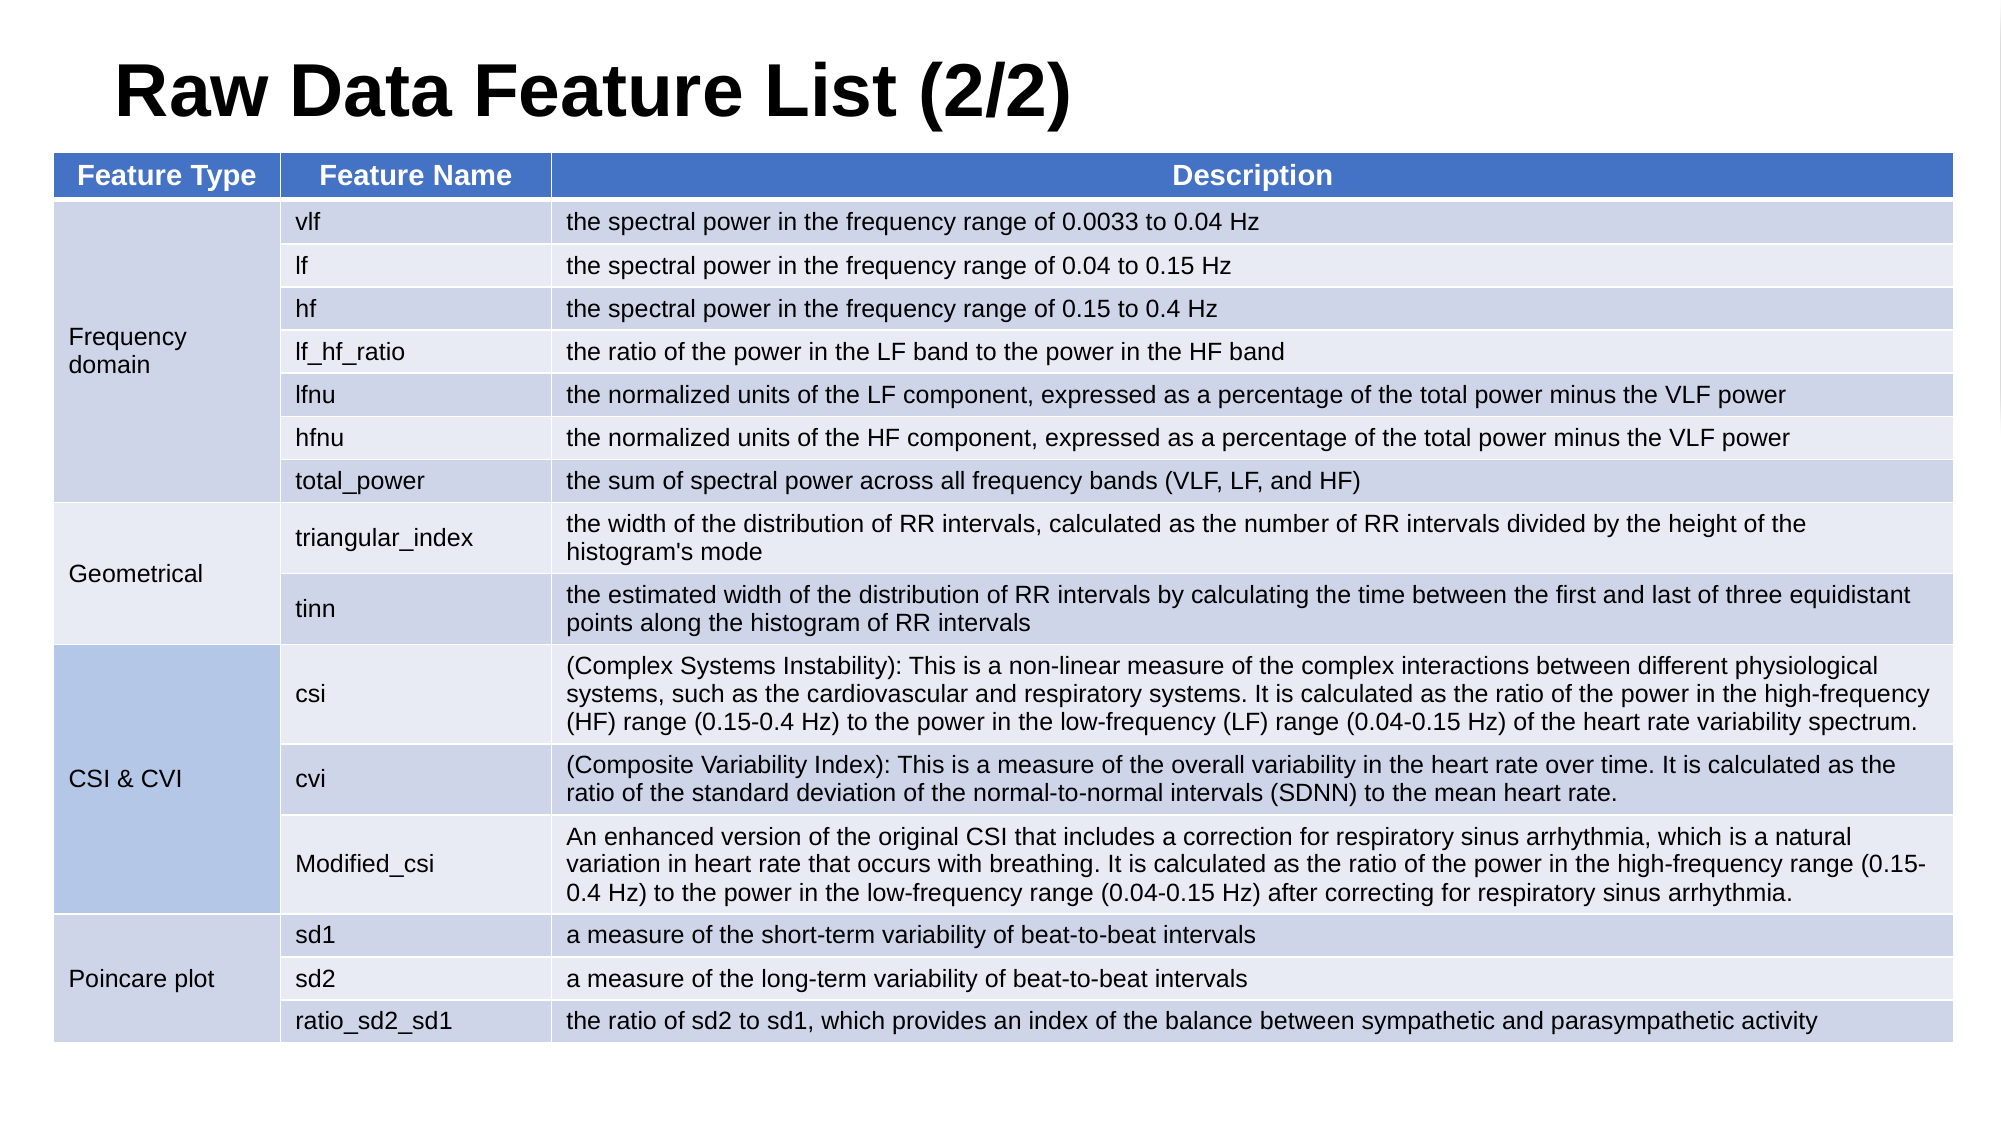

Raw Data Feature List (2/2)

| Feature Type | Feature Name | Description |
| --- | --- | --- |
| Frequency domain | vlf | the spectral power in the frequency range of 0.0033 to 0.04 Hz |
|  | lf | the spectral power in the frequency range of 0.04 to 0.15 Hz |
|  | hf | the spectral power in the frequency range of 0.15 to 0.4 Hz |
|  | lf\_hf\_ratio | the ratio of the power in the LF band to the power in the HF band |
|  | lfnu | the normalized units of the LF component, expressed as a percentage of the total power minus the VLF power |
|  | hfnu | the normalized units of the HF component, expressed as a percentage of the total power minus the VLF power |
|  | total\_power | the sum of spectral power across all frequency bands (VLF, LF, and HF) |
| Geometrical | triangular\_index | the width of the distribution of RR intervals, calculated as the number of RR intervals divided by the height of the histogram's mode |
|  | tinn | the estimated width of the distribution of RR intervals by calculating the time between the first and last of three equidistant points along the histogram of RR intervals |
| CSI & CVI | csi | (Complex Systems Instability): This is a non-linear measure of the complex interactions between different physiological systems, such as the cardiovascular and respiratory systems. It is calculated as the ratio of the power in the high-frequency (HF) range (0.15-0.4 Hz) to the power in the low-frequency (LF) range (0.04-0.15 Hz) of the heart rate variability spectrum. |
|  | cvi | (Composite Variability Index): This is a measure of the overall variability in the heart rate over time. It is calculated as the ratio of the standard deviation of the normal-to-normal intervals (SDNN) to the mean heart rate. |
|  | Modified\_csi | An enhanced version of the original CSI that includes a correction for respiratory sinus arrhythmia, which is a natural variation in heart rate that occurs with breathing. It is calculated as the ratio of the power in the high-frequency range (0.15-0.4 Hz) to the power in the low-frequency range (0.04-0.15 Hz) after correcting for respiratory sinus arrhythmia. |
| Poincare plot | sd1 | a measure of the short-term variability of beat-to-beat intervals |
|  | sd2 | a measure of the long-term variability of beat-to-beat intervals |
|  | ratio\_sd2\_sd1 | the ratio of sd2 to sd1, which provides an index of the balance between sympathetic and parasympathetic activity |